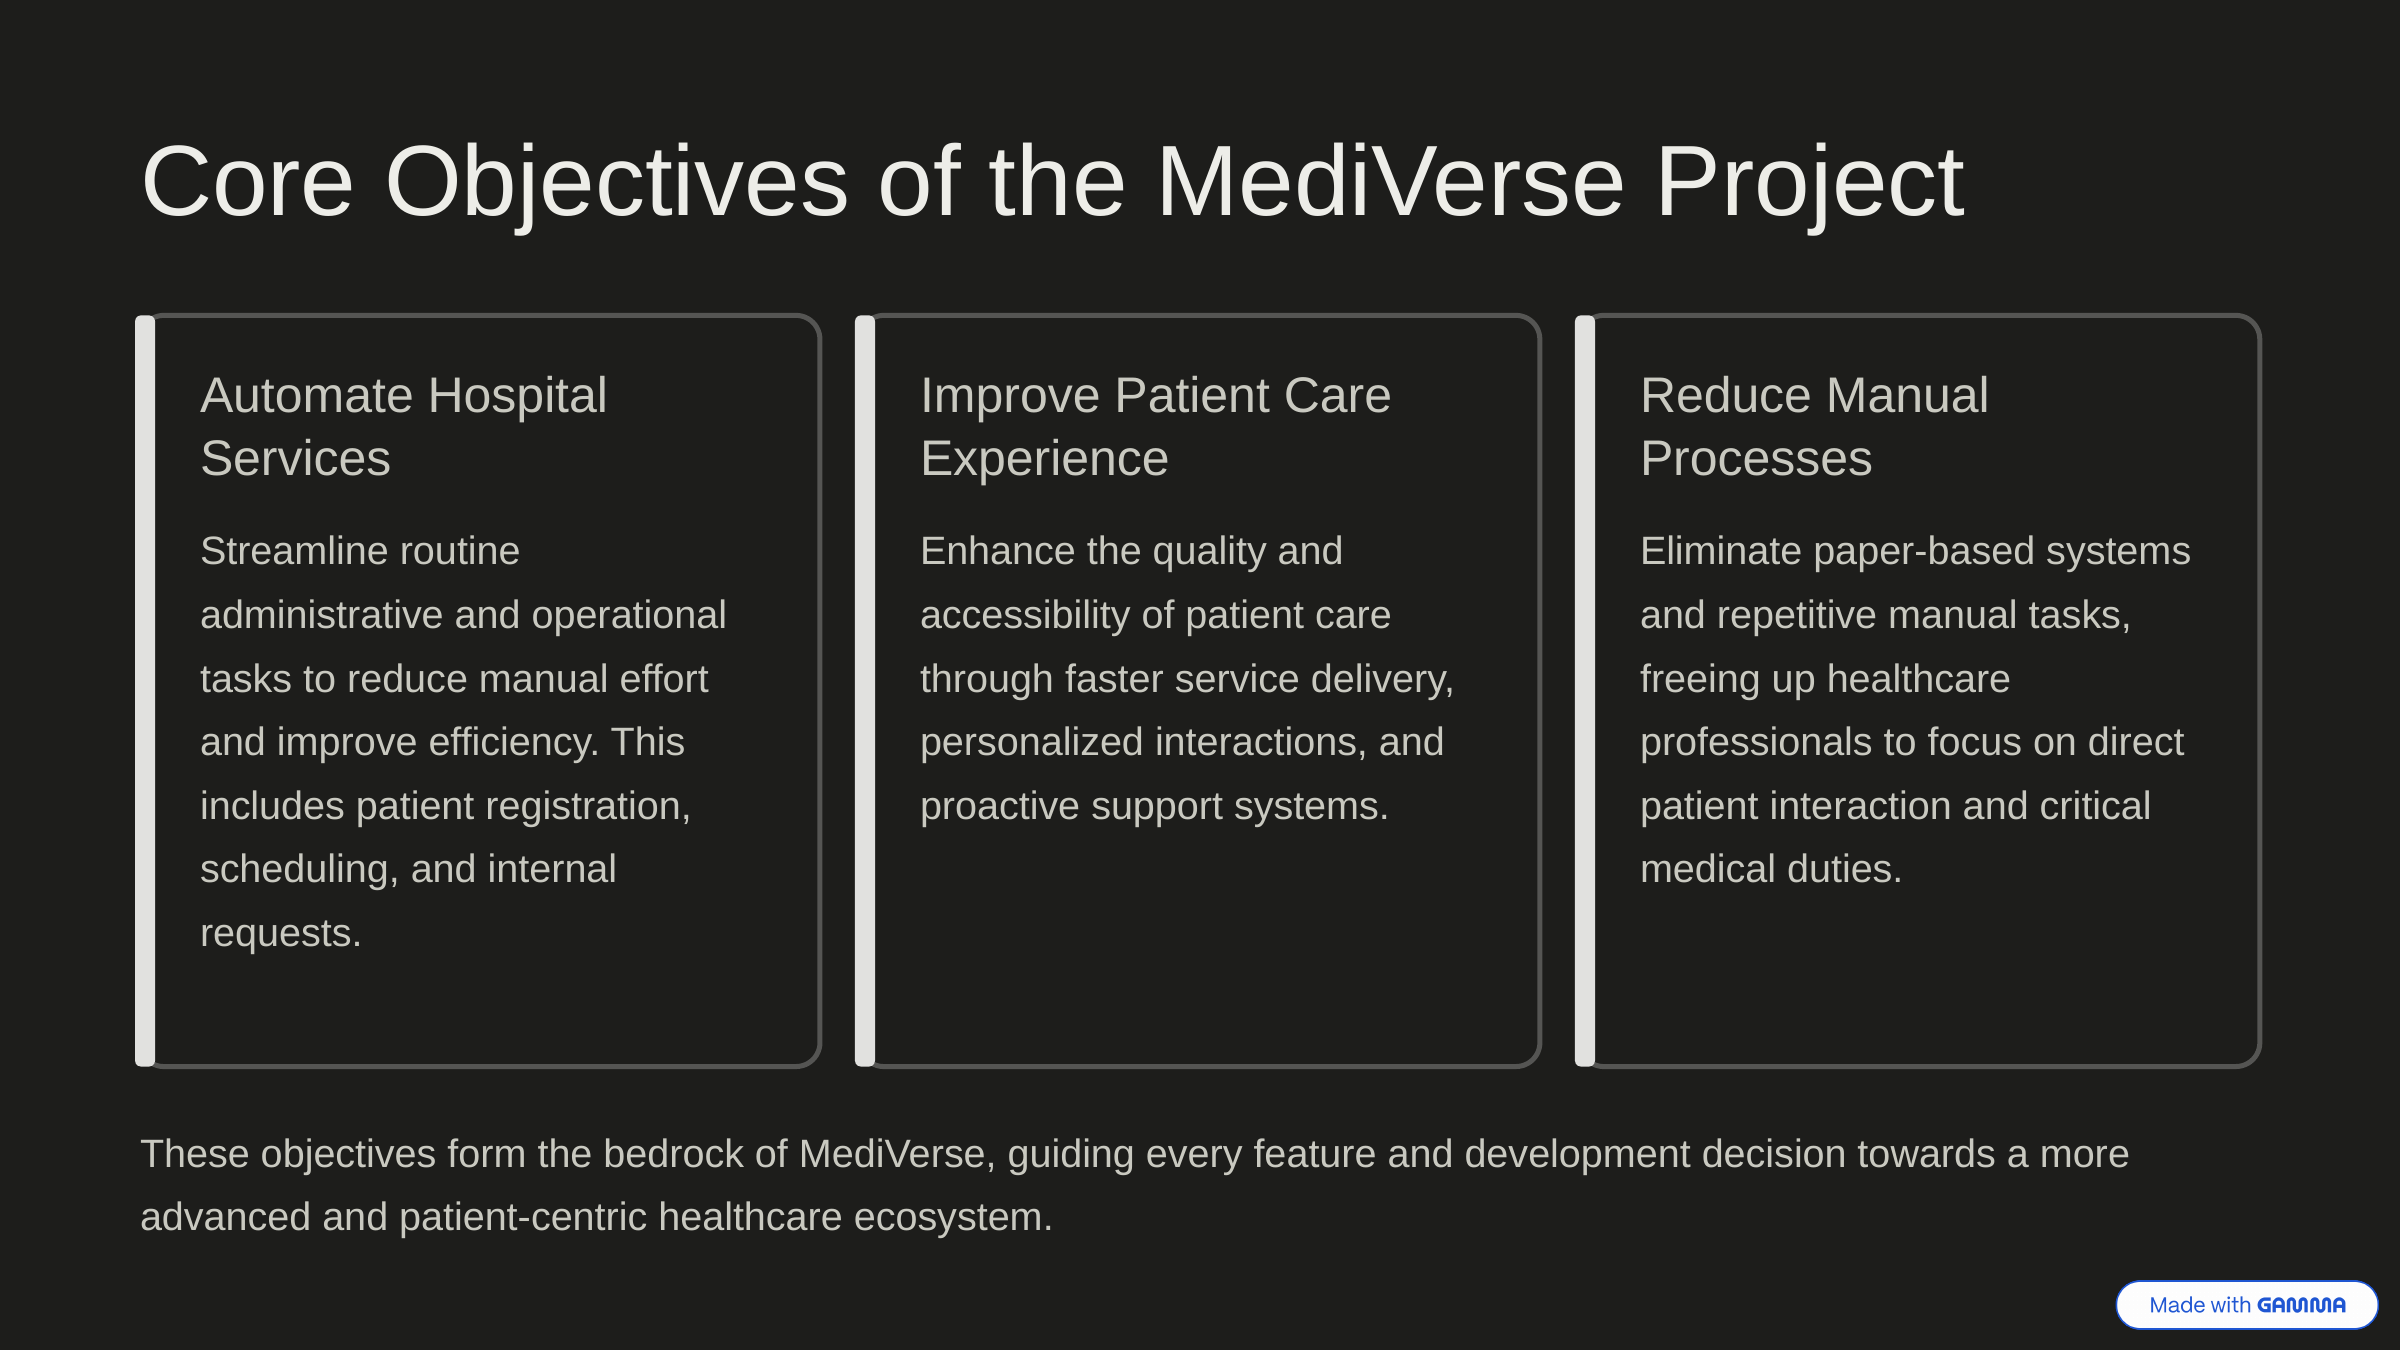

Core Objectives of the MediVerse Project

Automate Hospital Services
Improve Patient Care Experience
Reduce Manual Processes
Streamline routine administrative and operational tasks to reduce manual effort and improve efficiency. This includes patient registration, scheduling, and internal requests.
Enhance the quality and accessibility of patient care through faster service delivery, personalized interactions, and proactive support systems.
Eliminate paper-based systems and repetitive manual tasks, freeing up healthcare professionals to focus on direct patient interaction and critical medical duties.
These objectives form the bedrock of MediVerse, guiding every feature and development decision towards a more advanced and patient-centric healthcare ecosystem.